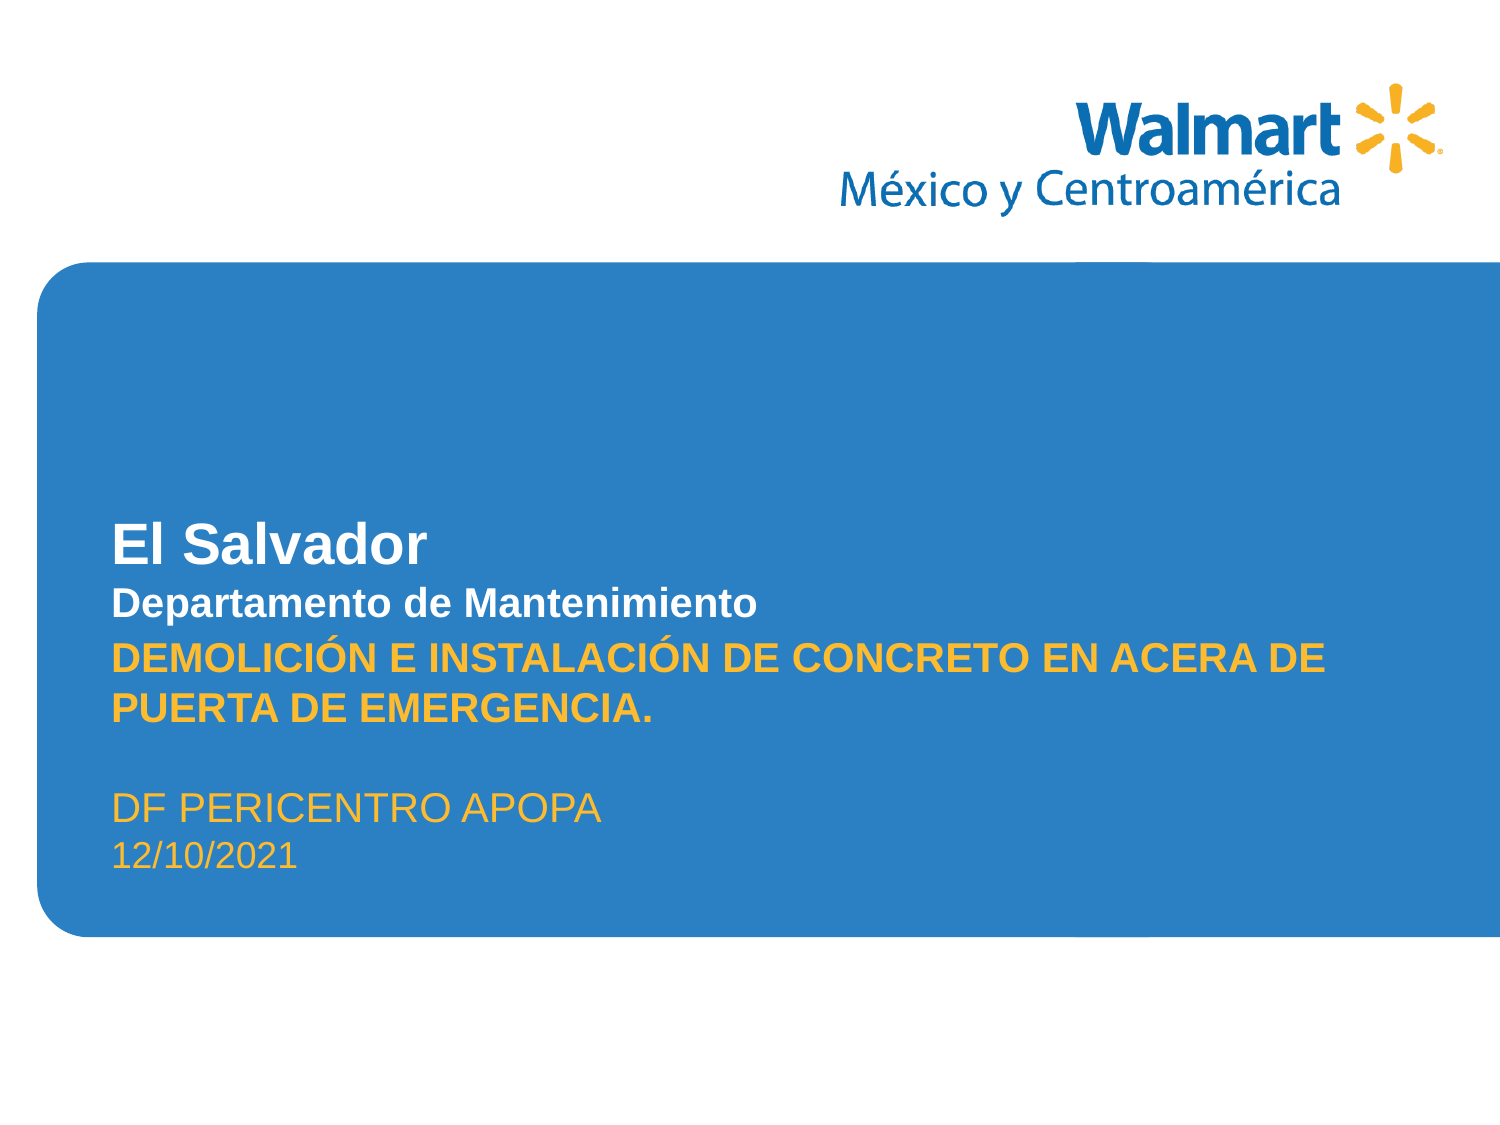

DEMOLICIÓN E INSTALACIÓN DE CONCRETO EN ACERA DE PUERTA DE EMERGENCIA.

DF PERICENTRO APOPA
12/10/2021

# El Salvador Departamento de Mantenimiento